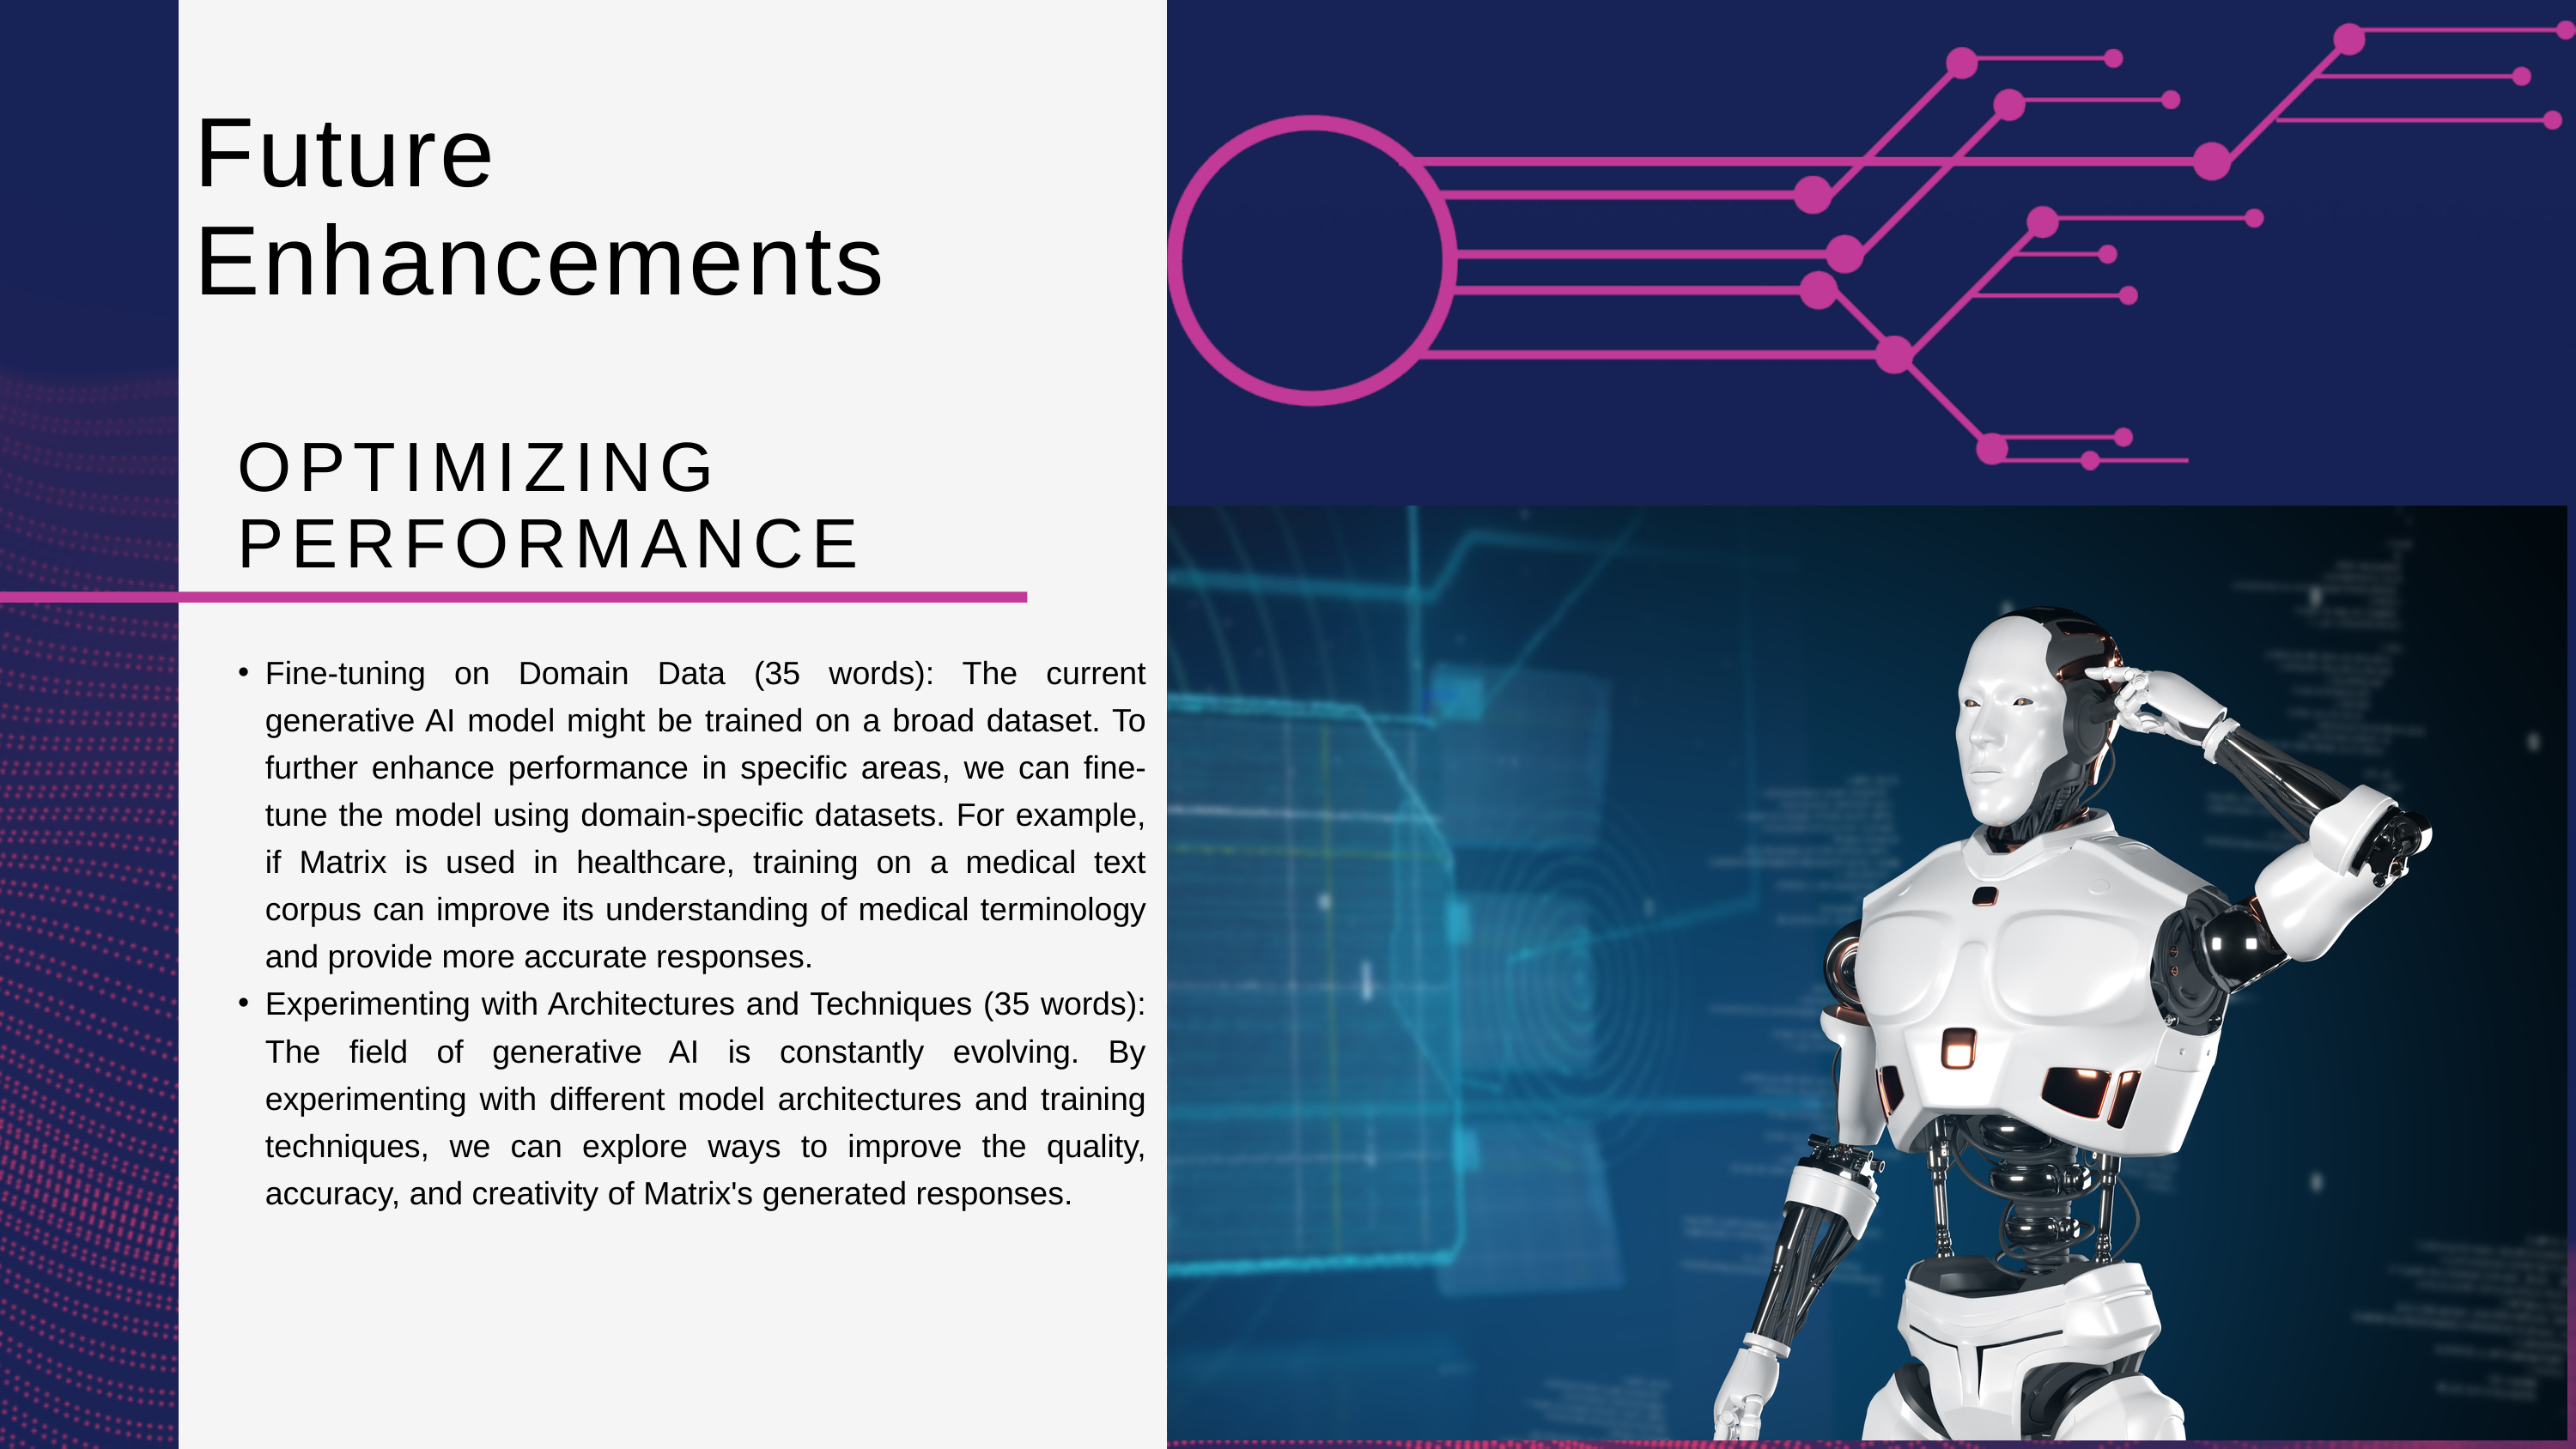

Future Enhancements

OPTIMIZING PERFORMANCE

Fine-tuning on Domain Data (35 words): The current generative AI model might be trained on a broad dataset. To further enhance performance in specific areas, we can fine-tune the model using domain-specific datasets. For example, if Matrix is used in healthcare, training on a medical text corpus can improve its understanding of medical terminology and provide more accurate responses.
Experimenting with Architectures and Techniques (35 words): The field of generative AI is constantly evolving. By experimenting with different model architectures and training techniques, we can explore ways to improve the quality, accuracy, and creativity of Matrix's generated responses.